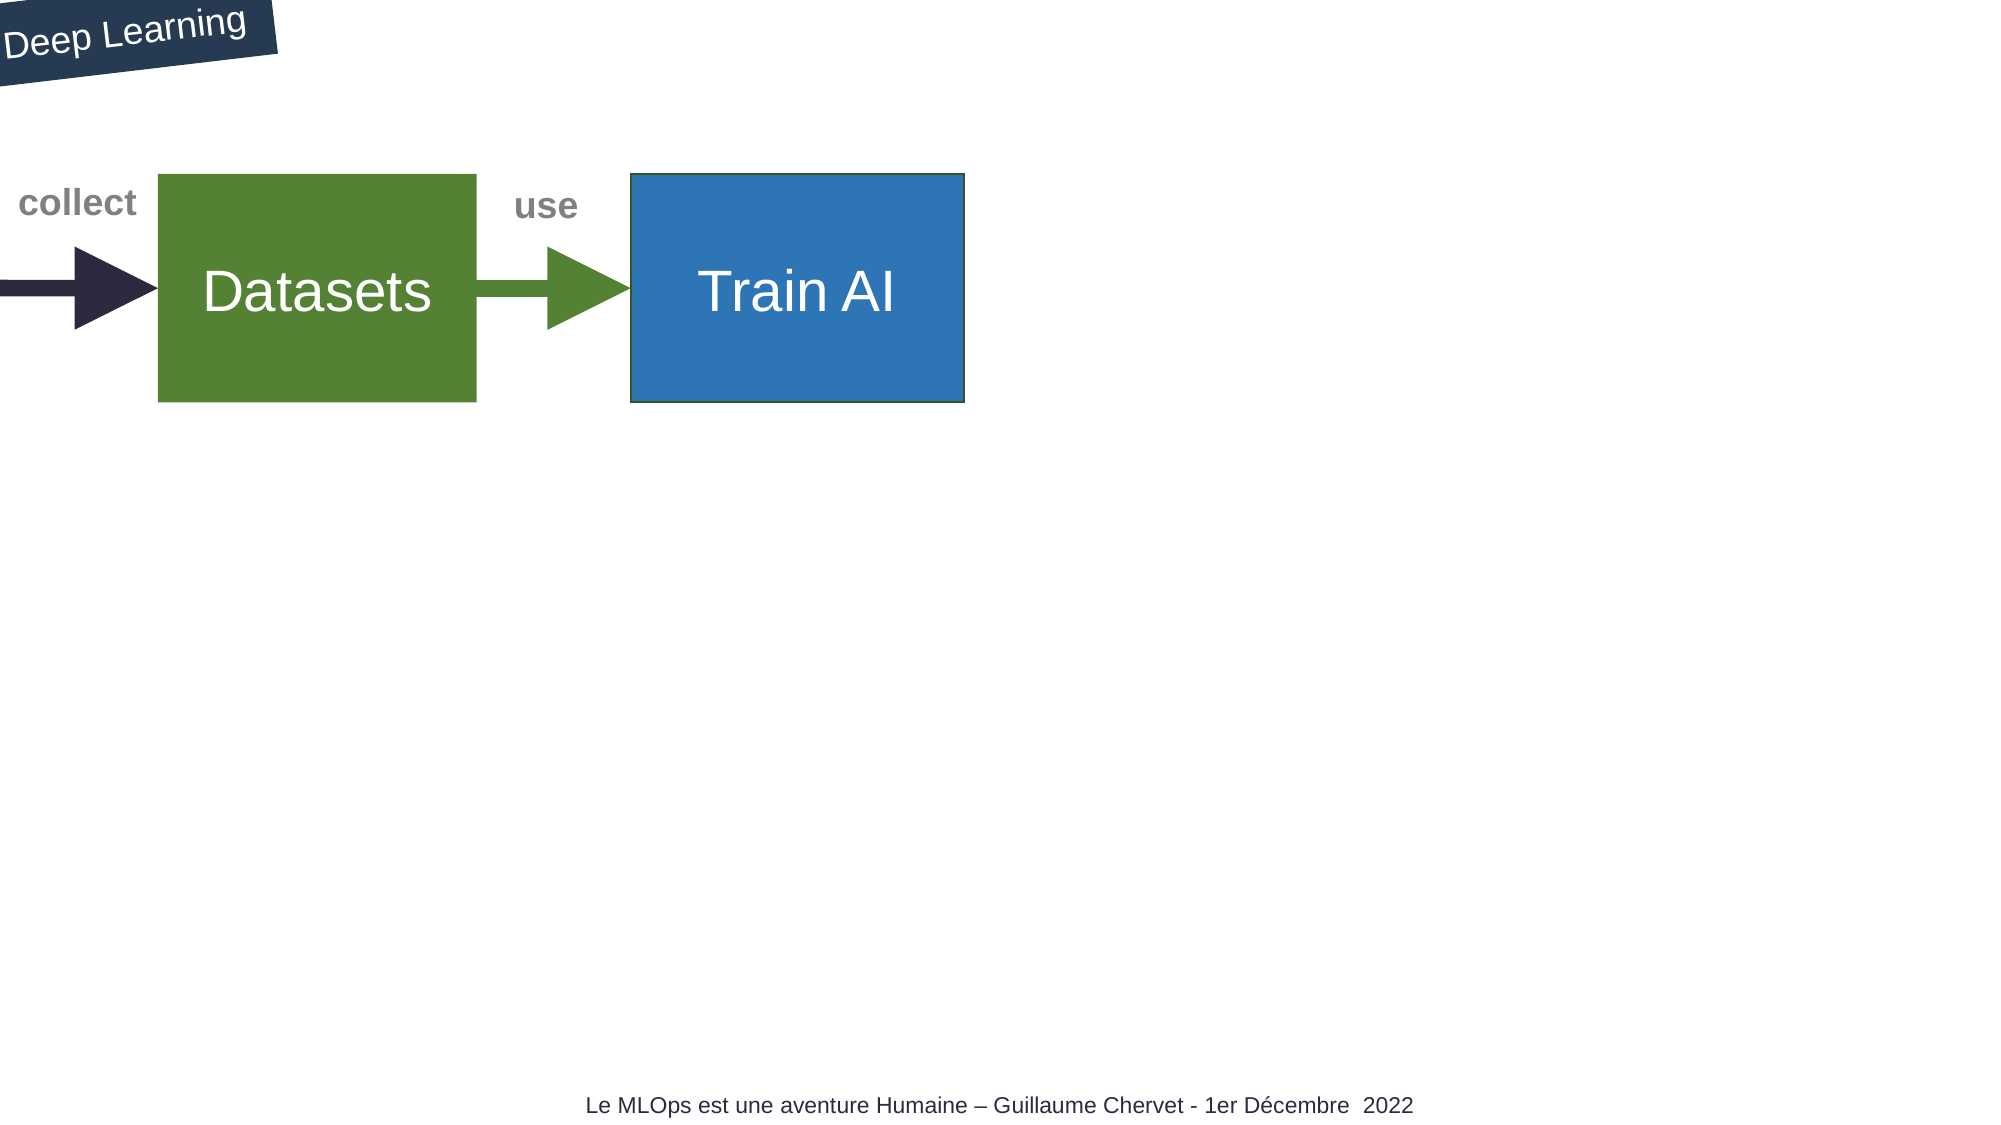

Deep Learning
collect
use
Datasets
Train AI
Le MLOps est une aventure Humaine – Guillaume Chervet - 1er Décembre  2022